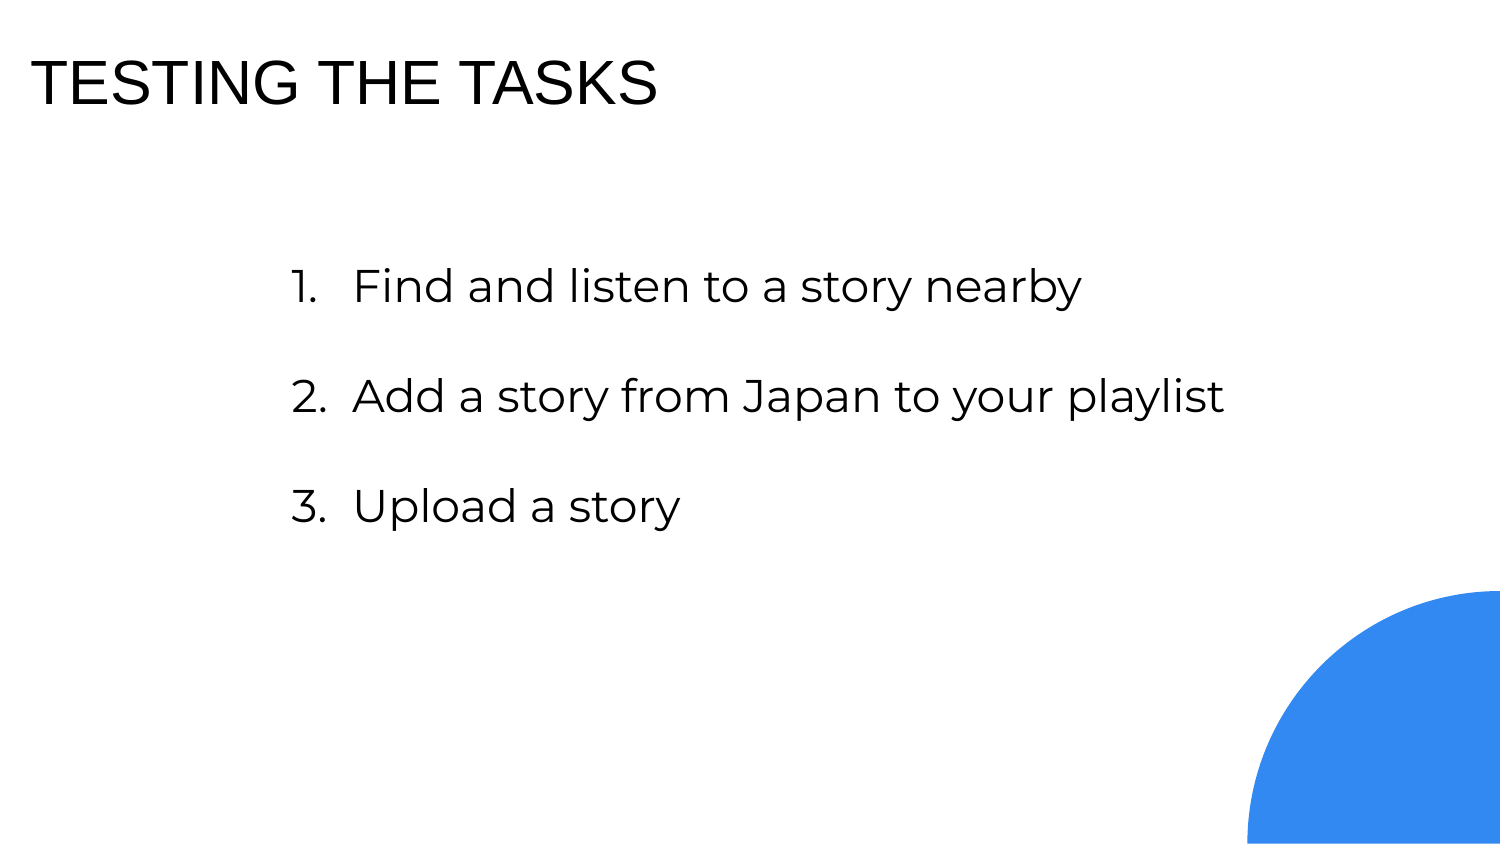

TESTING THE TASKS
Find and listen to a story nearby

Add a story from Japan to your playlist

Upload a story